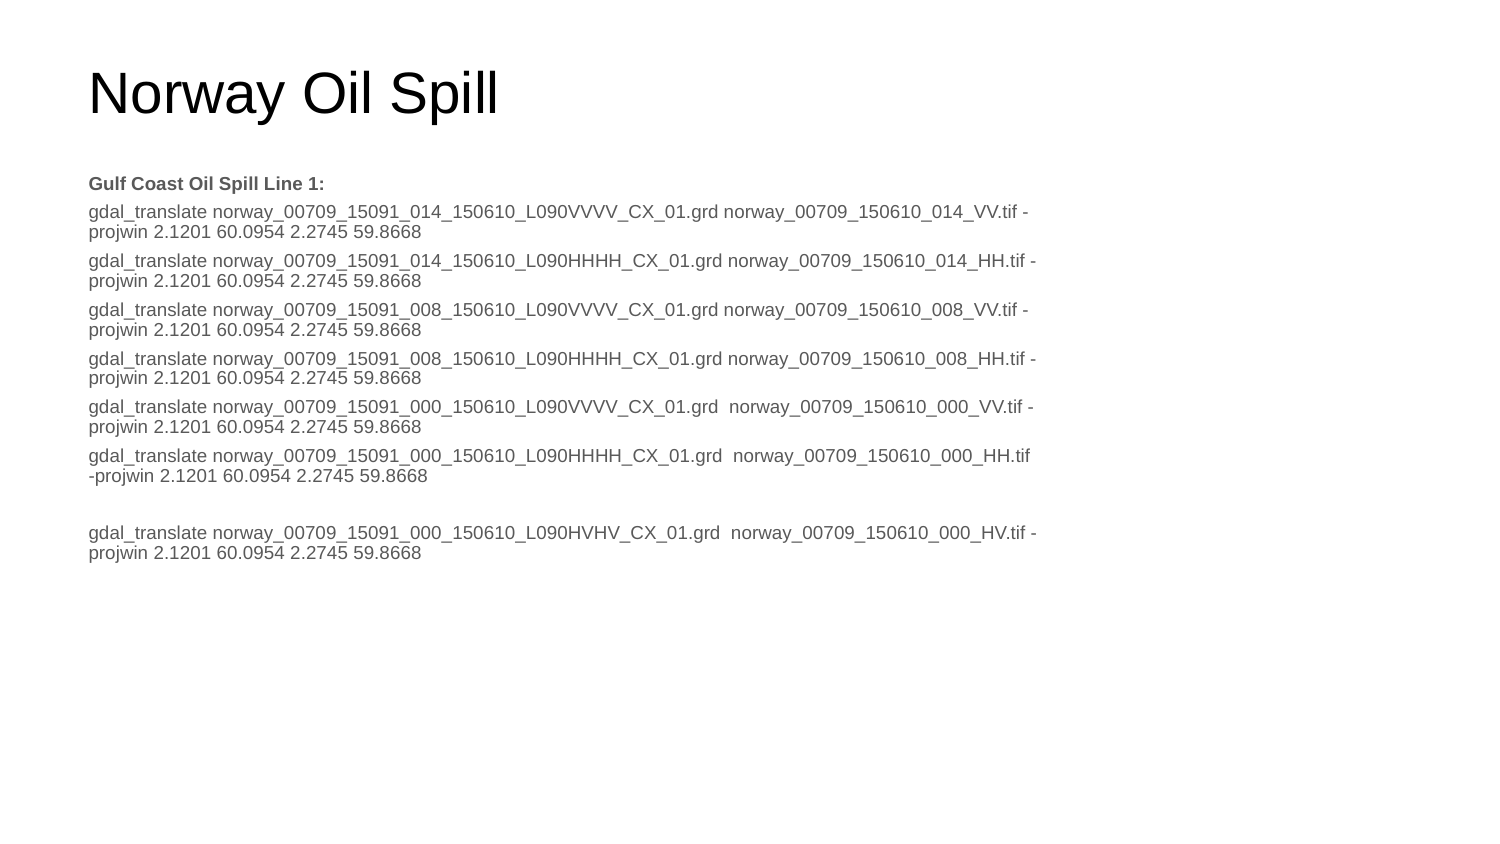

# Norway Oil Spill
Gulf Coast Oil Spill Line 1:
gdal_translate norway_00709_15091_014_150610_L090VVVV_CX_01.grd norway_00709_150610_014_VV.tif -projwin 2.1201 60.0954 2.2745 59.8668
gdal_translate norway_00709_15091_014_150610_L090HHHH_CX_01.grd norway_00709_150610_014_HH.tif -projwin 2.1201 60.0954 2.2745 59.8668
gdal_translate norway_00709_15091_008_150610_L090VVVV_CX_01.grd norway_00709_150610_008_VV.tif -projwin 2.1201 60.0954 2.2745 59.8668
gdal_translate norway_00709_15091_008_150610_L090HHHH_CX_01.grd norway_00709_150610_008_HH.tif -projwin 2.1201 60.0954 2.2745 59.8668
gdal_translate norway_00709_15091_000_150610_L090VVVV_CX_01.grd  norway_00709_150610_000_VV.tif -projwin 2.1201 60.0954 2.2745 59.8668
gdal_translate norway_00709_15091_000_150610_L090HHHH_CX_01.grd  norway_00709_150610_000_HH.tif -projwin 2.1201 60.0954 2.2745 59.8668

gdal_translate norway_00709_15091_000_150610_L090HVHV_CX_01.grd  norway_00709_150610_000_HV.tif -projwin 2.1201 60.0954 2.2745 59.8668